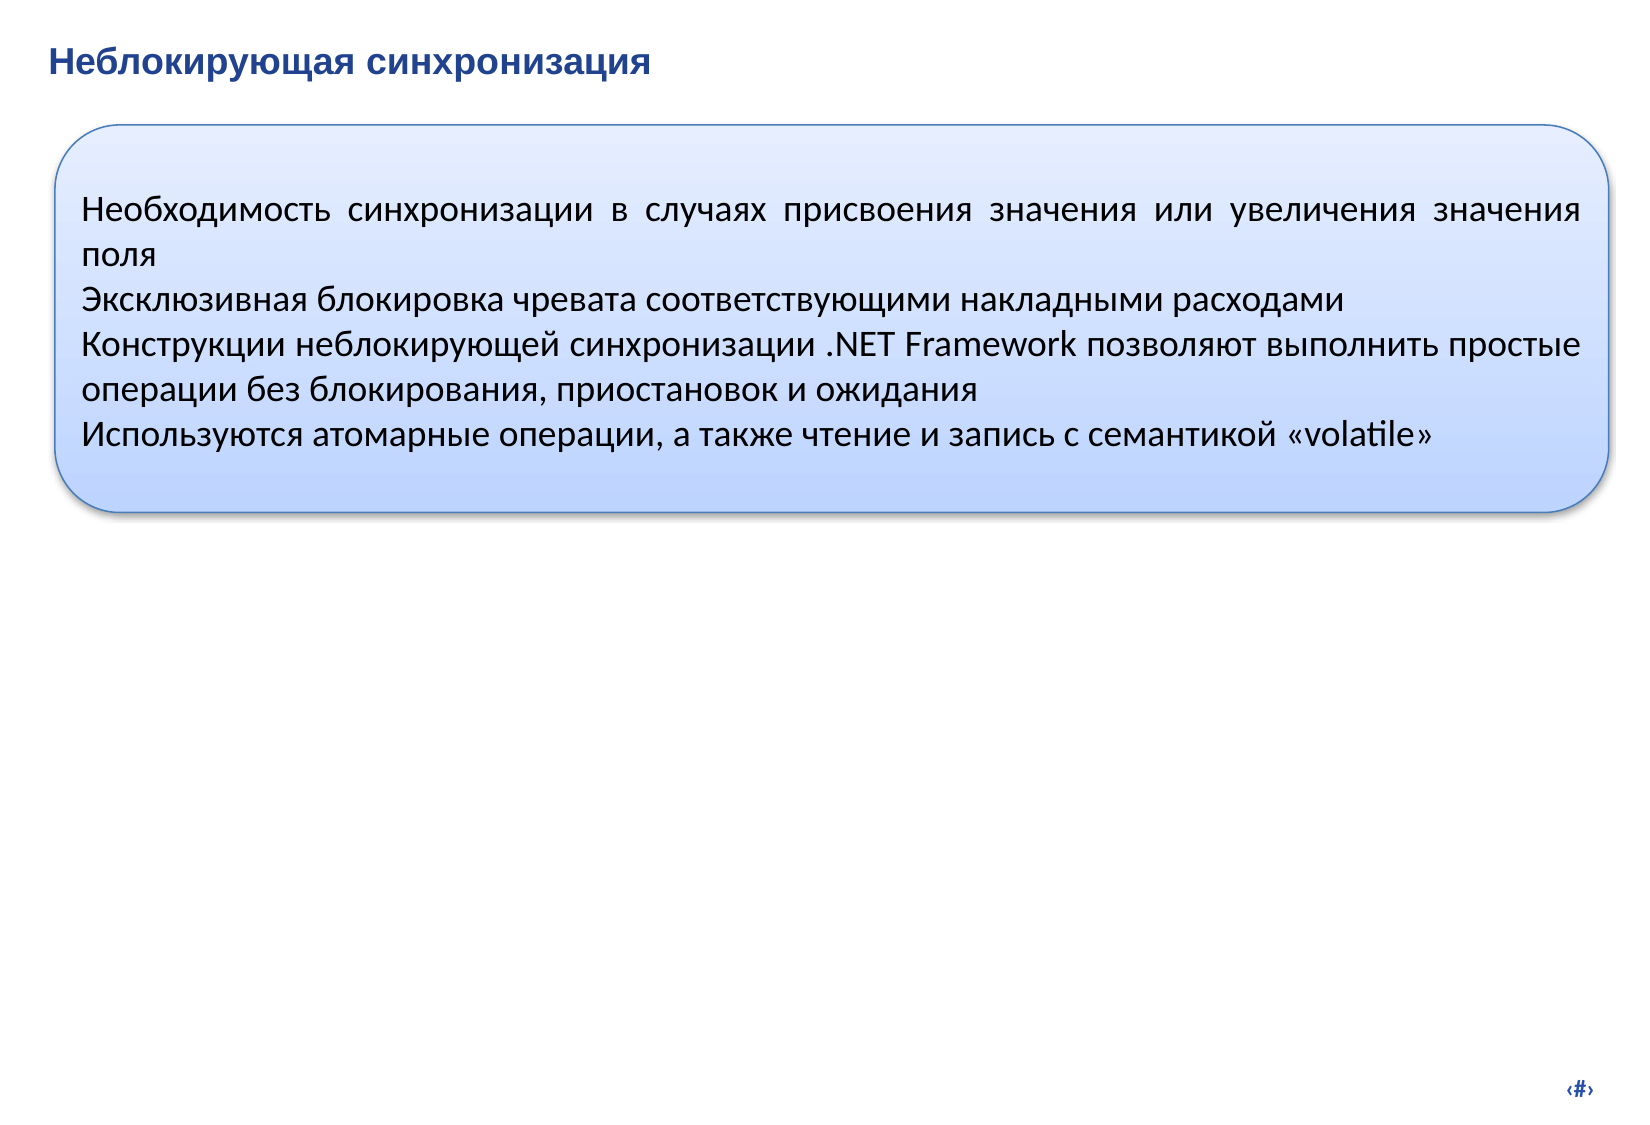

# Неблокирующая синхронизация

Необходимость синхронизации в случаях присвоения значения или увеличения значения поля
Эксклюзивная блокировка чревата соответствующими накладными расходами
Конструкции неблокирующей синхронизации .NET Framework позволяют выполнить простые операции без блокирования, приостановок и ожидания
Используются атомарные операции, а также чтение и запись с семантикой «volatile»